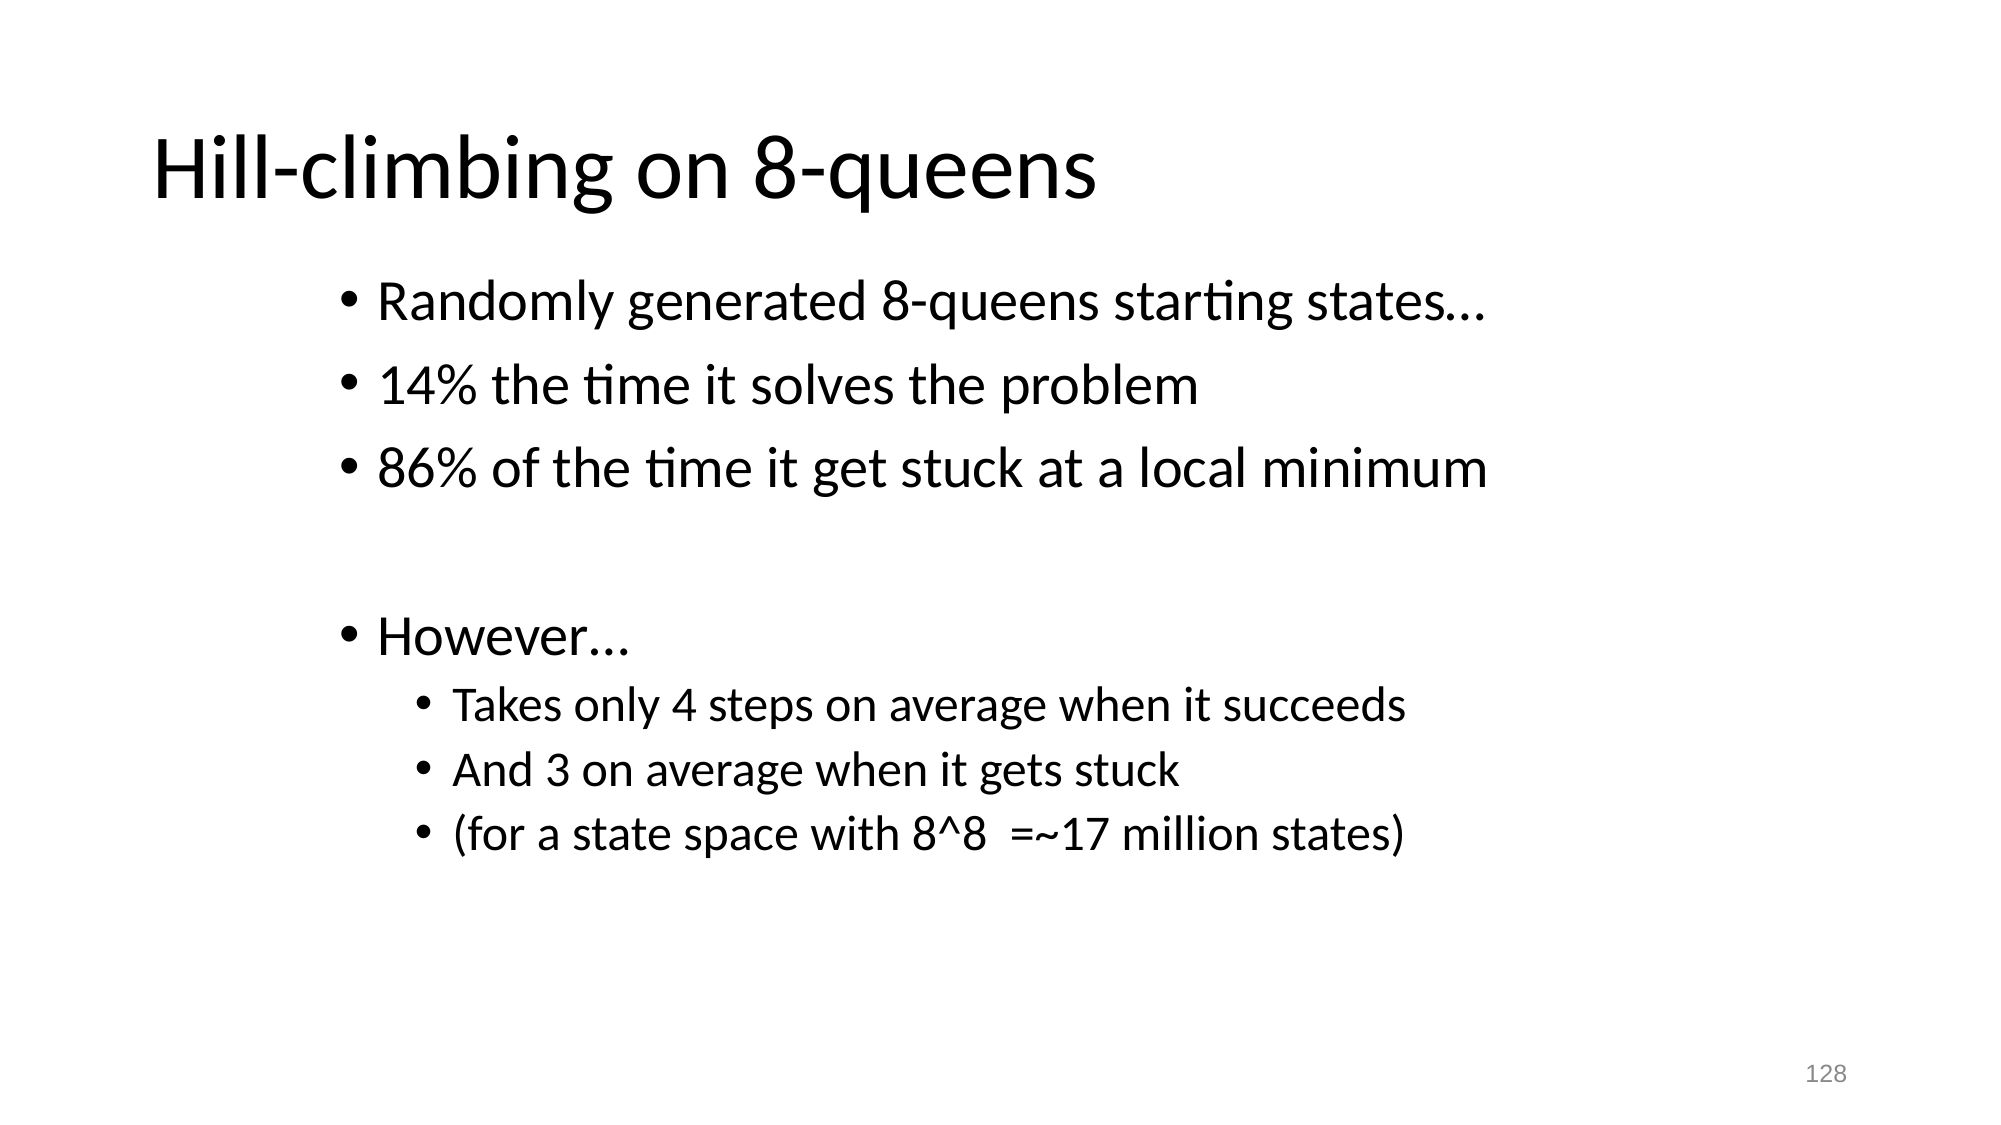

# Hill-climbing on 8-queens
Randomly generated 8-queens starting states…
14% the time it solves the problem
86% of the time it get stuck at a local minimum

However…
Takes only 4 steps on average when it succeeds
And 3 on average when it gets stuck
(for a state space with 8^8  =~17 million states)

128